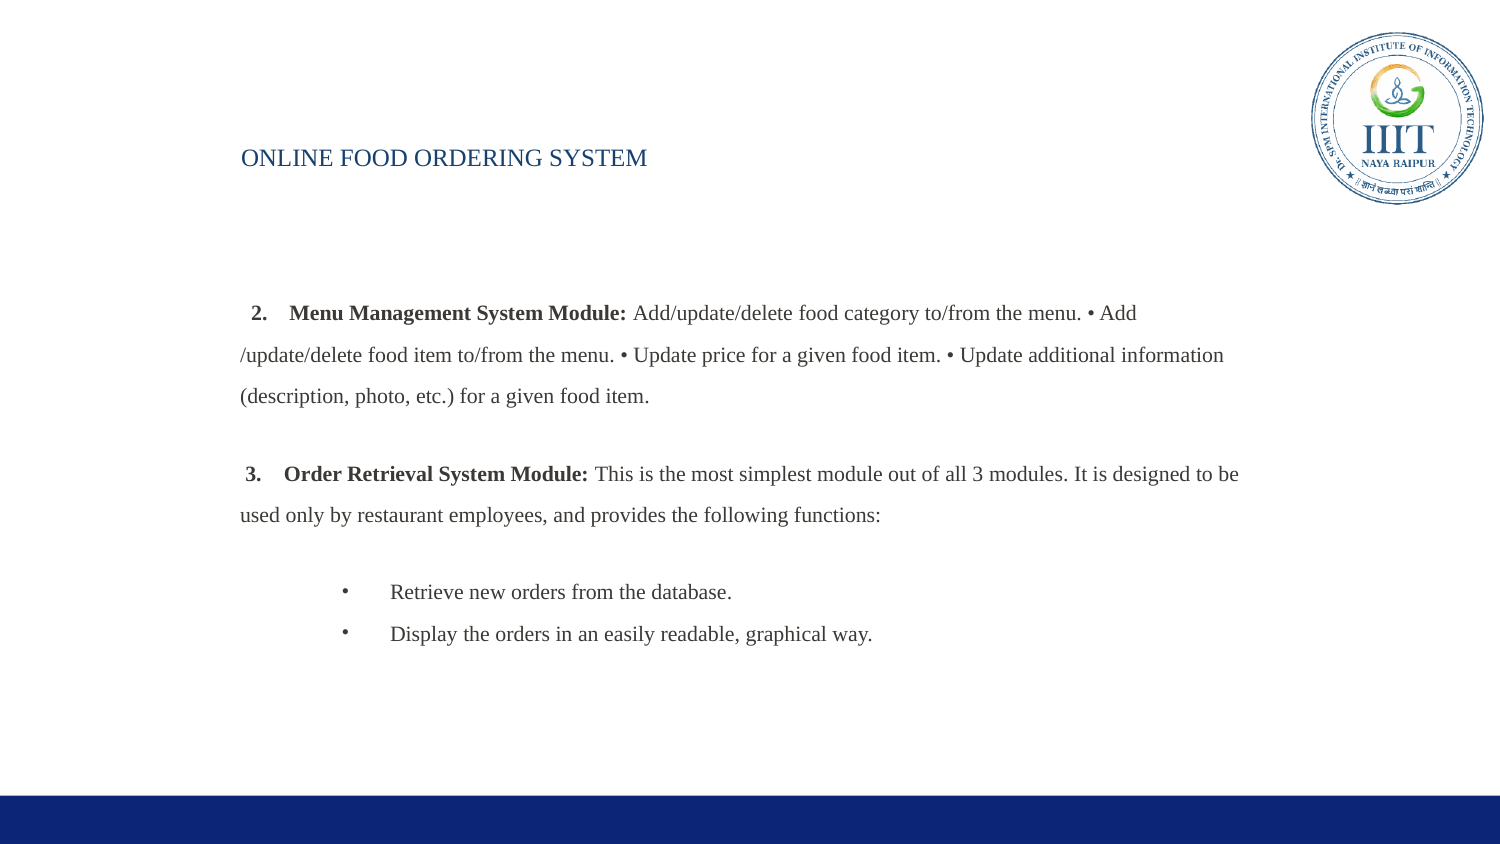

ONLINE FOOD ORDERING SYSTEM

  2.    Menu Management System Module: Add/update/delete food category to/from the menu. • Add /update/delete food item to/from the menu. • Update price for a given food item. • Update additional information (description, photo, etc.) for a given food item.
 3.    Order Retrieval System Module: This is the most simplest module out of all 3 modules. It is designed to be    used only by restaurant employees, and provides the following functions:
Retrieve new orders from the database.
Display the orders in an easily readable, graphical way.